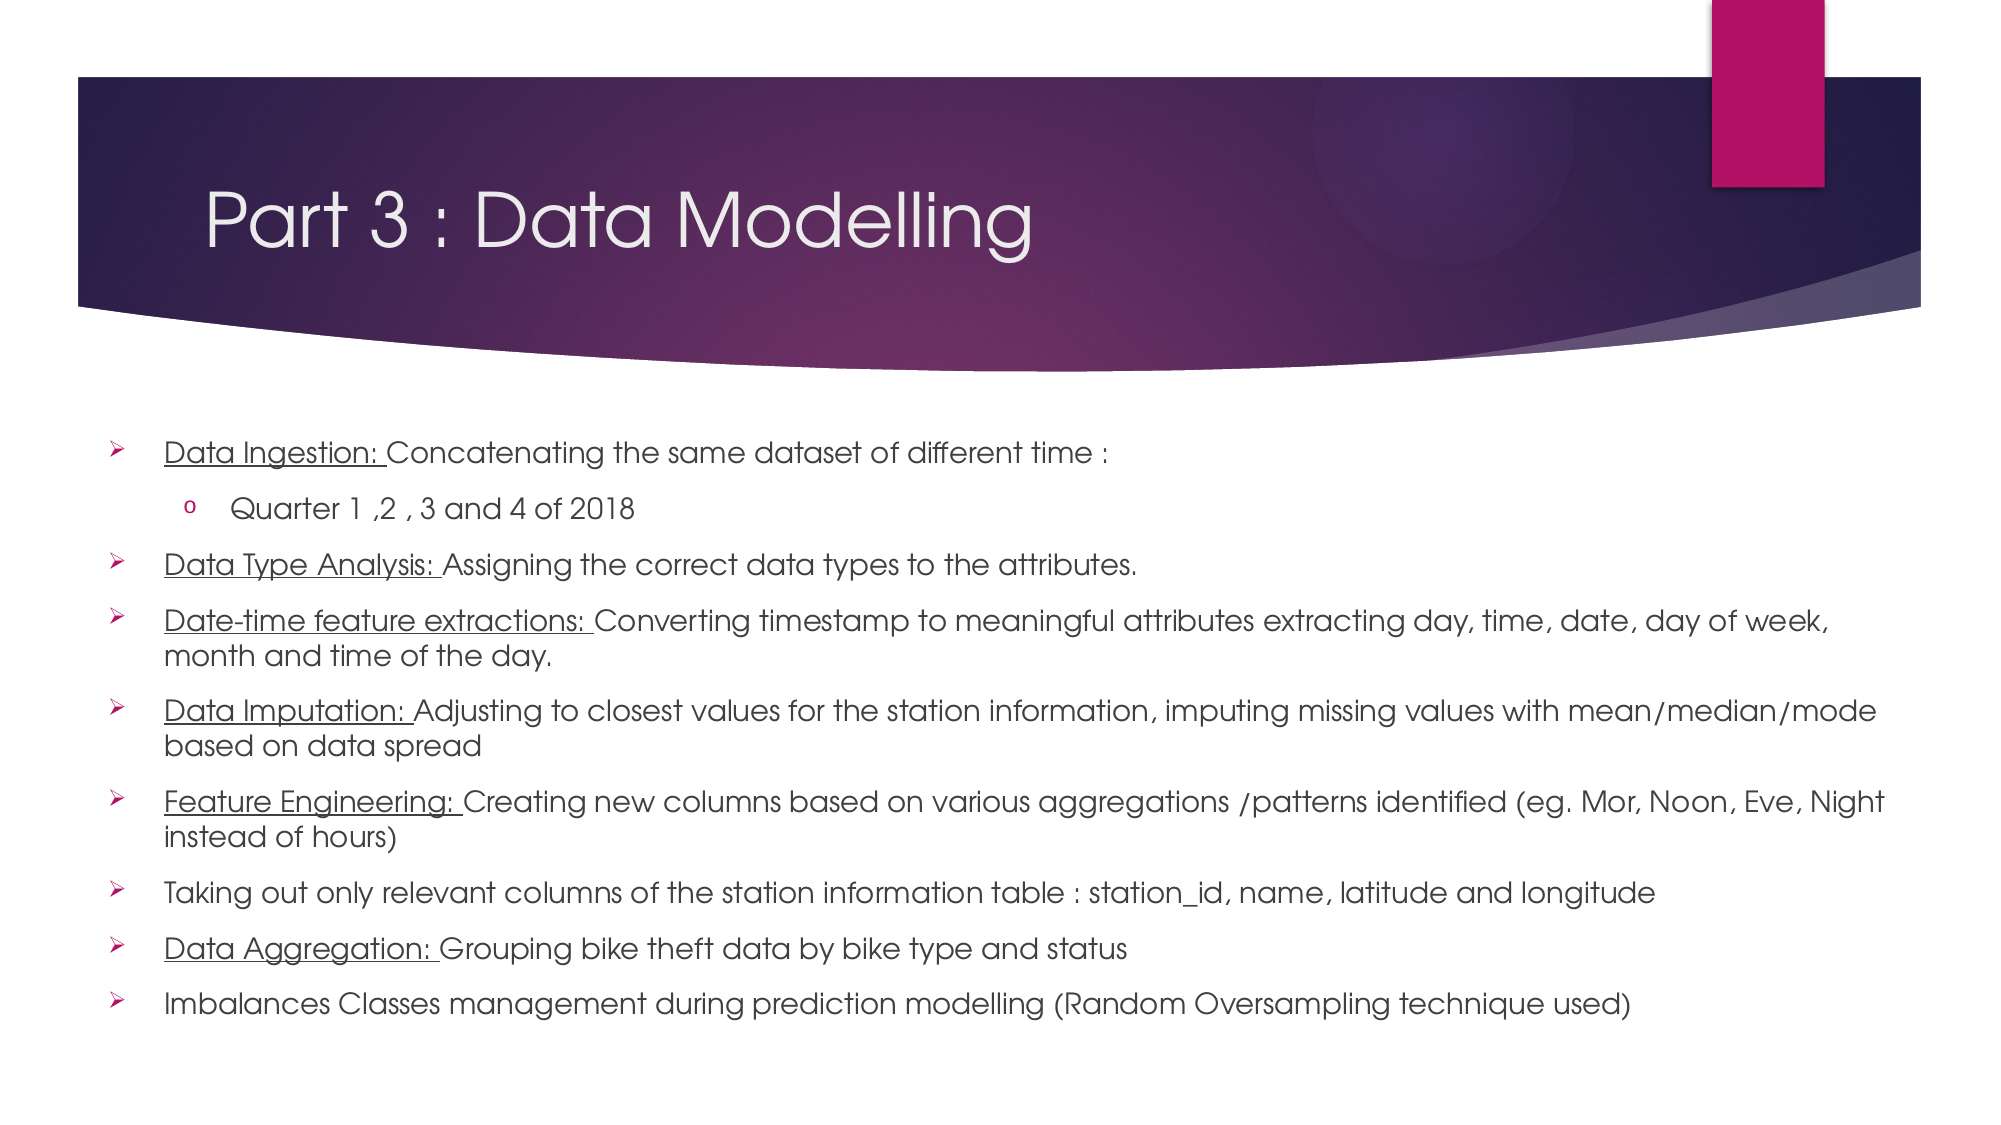

# Part 3 : Data Modelling
Data Ingestion: Concatenating the same dataset of different time :
Quarter 1 ,2 , 3 and 4 of 2018
Data Type Analysis: Assigning the correct data types to the attributes.
Date-time feature extractions: Converting timestamp to meaningful attributes extracting day, time, date, day of week, month and time of the day.
Data Imputation: Adjusting to closest values for the station information, imputing missing values with mean/median/mode based on data spread
Feature Engineering: Creating new columns based on various aggregations /patterns identified (eg. Mor, Noon, Eve, Night instead of hours)
Taking out only relevant columns of the station information table : station_id, name, latitude and longitude
Data Aggregation: Grouping bike theft data by bike type and status
Imbalances Classes management during prediction modelling (Random Oversampling technique used)